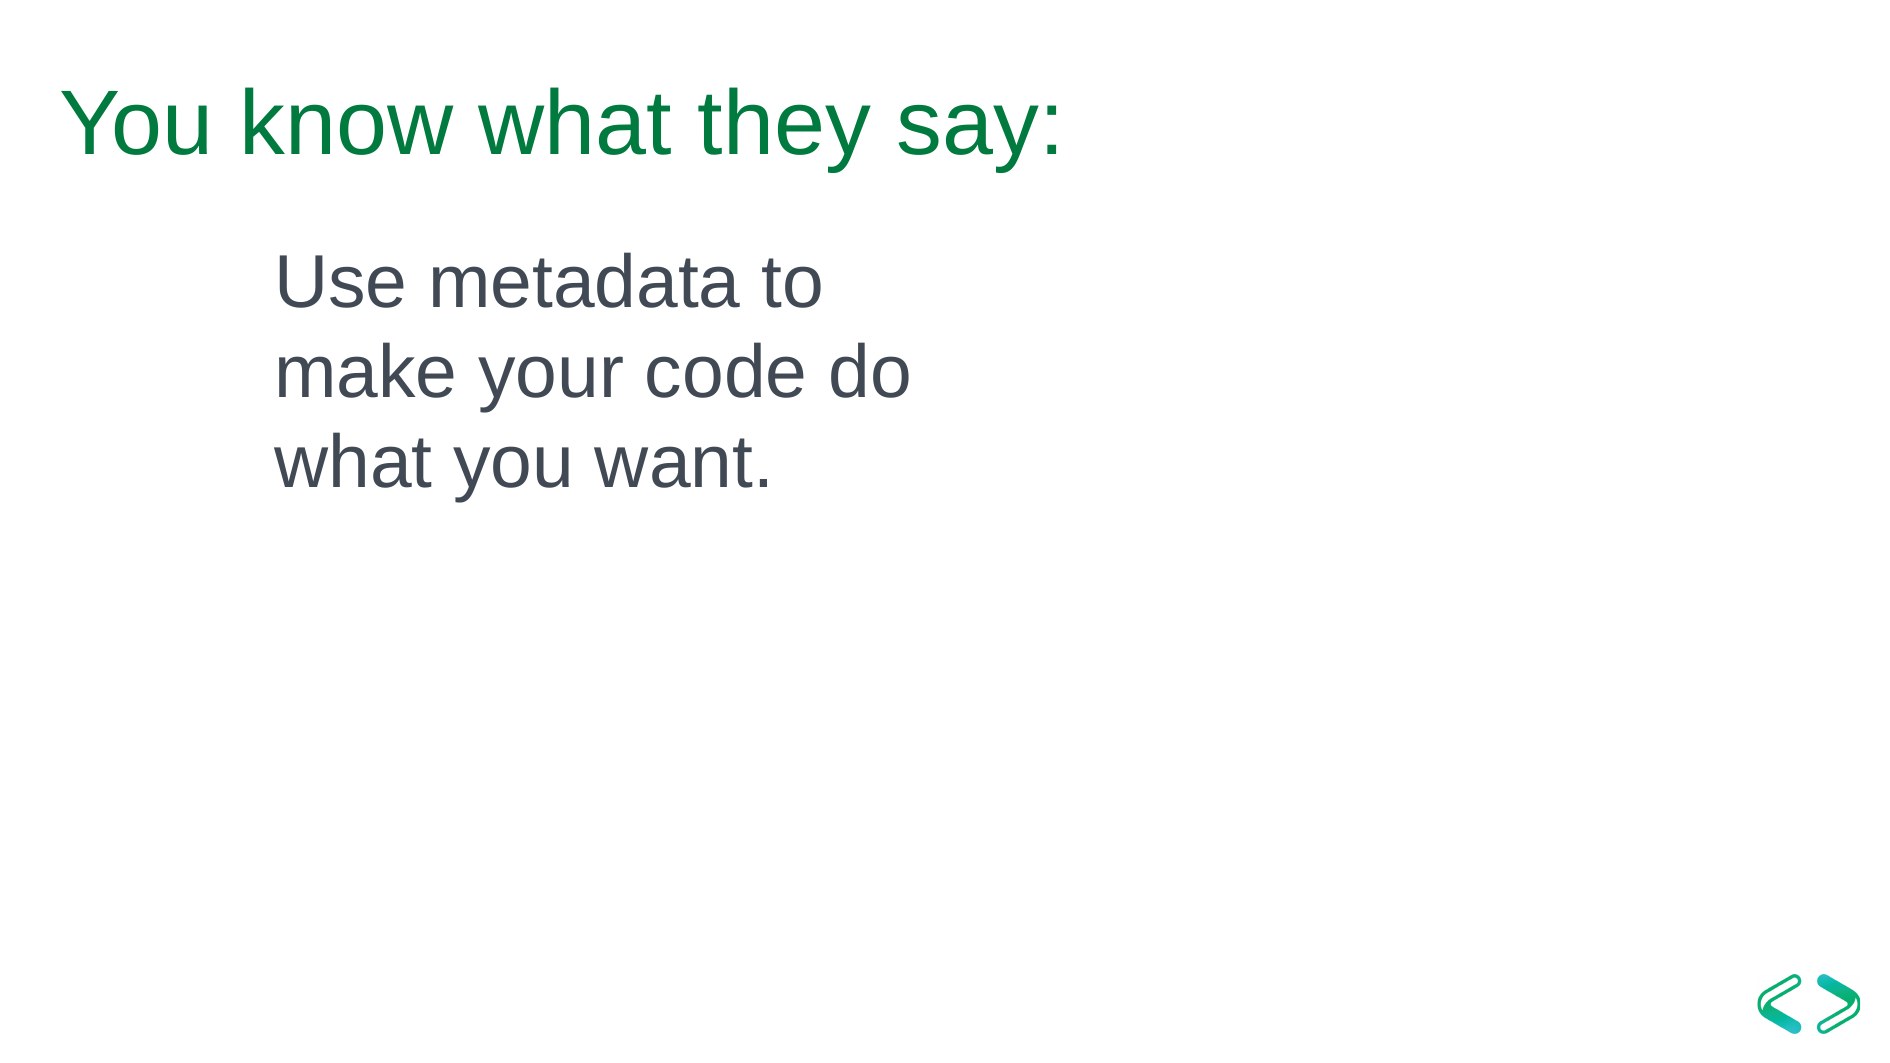

# You know what they say:
Use metadata to make your code do what you want.